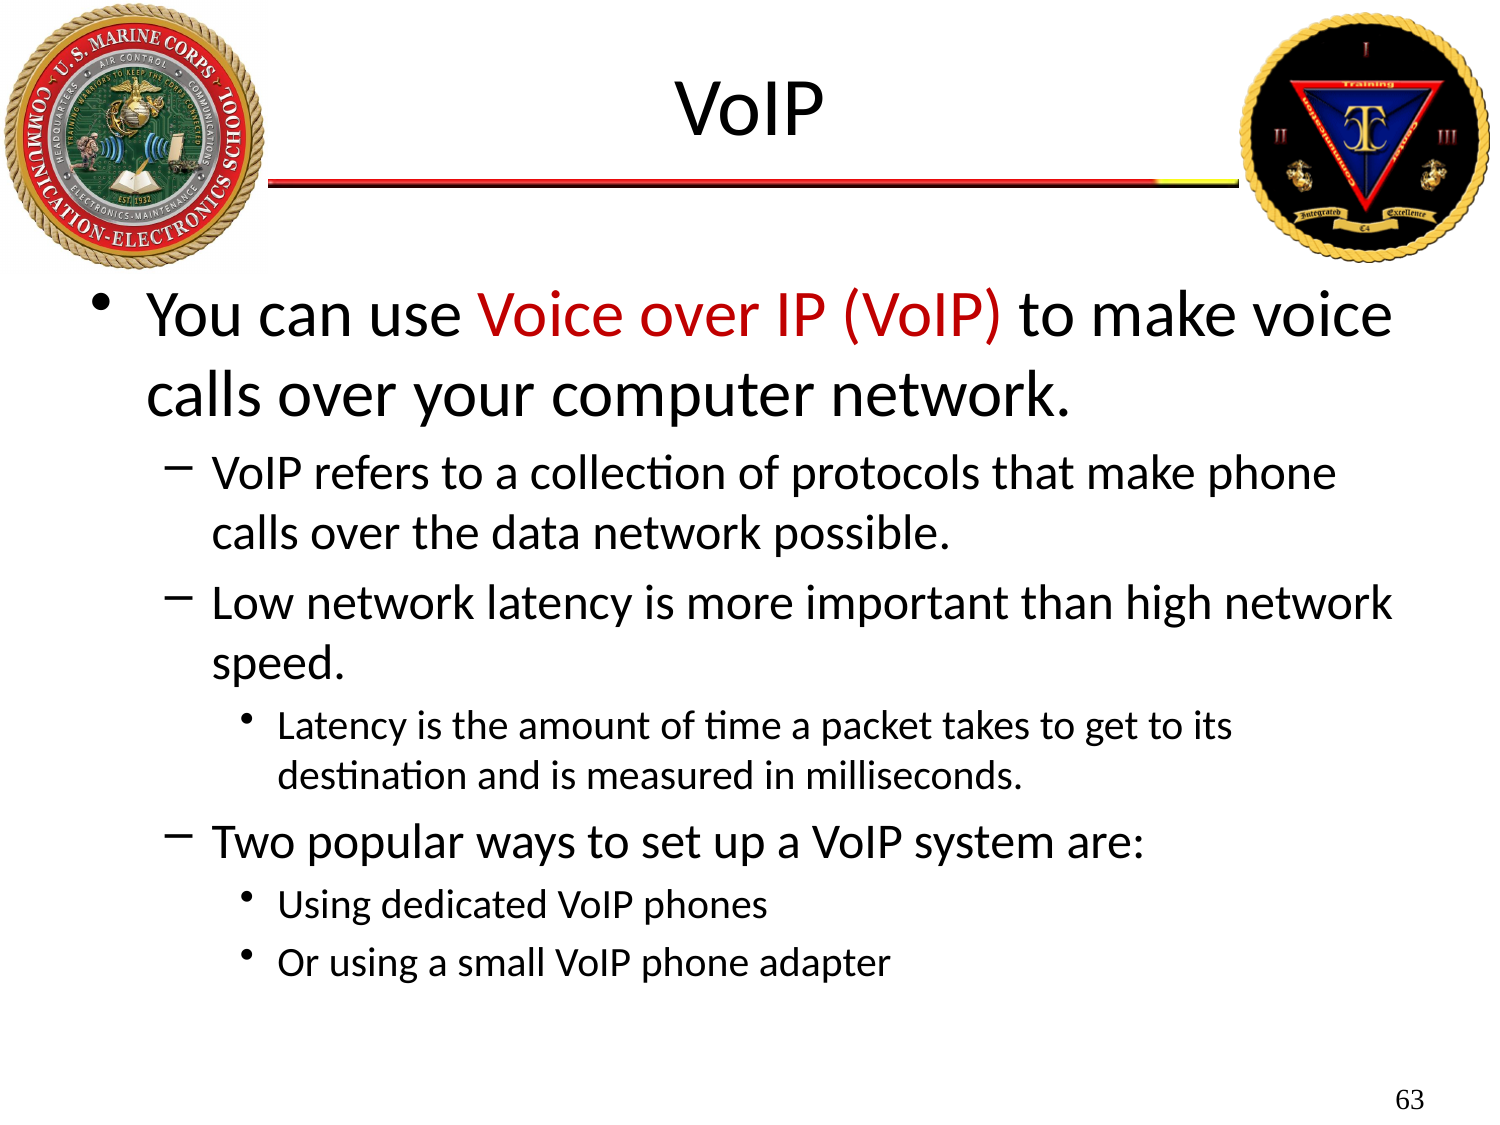

# VoIP
You can use Voice over IP (VoIP) to make voice calls over your computer network.
VoIP refers to a collection of protocols that make phone calls over the data network possible.
Low network latency is more important than high network speed.
Latency is the amount of time a packet takes to get to its destination and is measured in milliseconds.
Two popular ways to set up a VoIP system are:
Using dedicated VoIP phones
Or using a small VoIP phone adapter